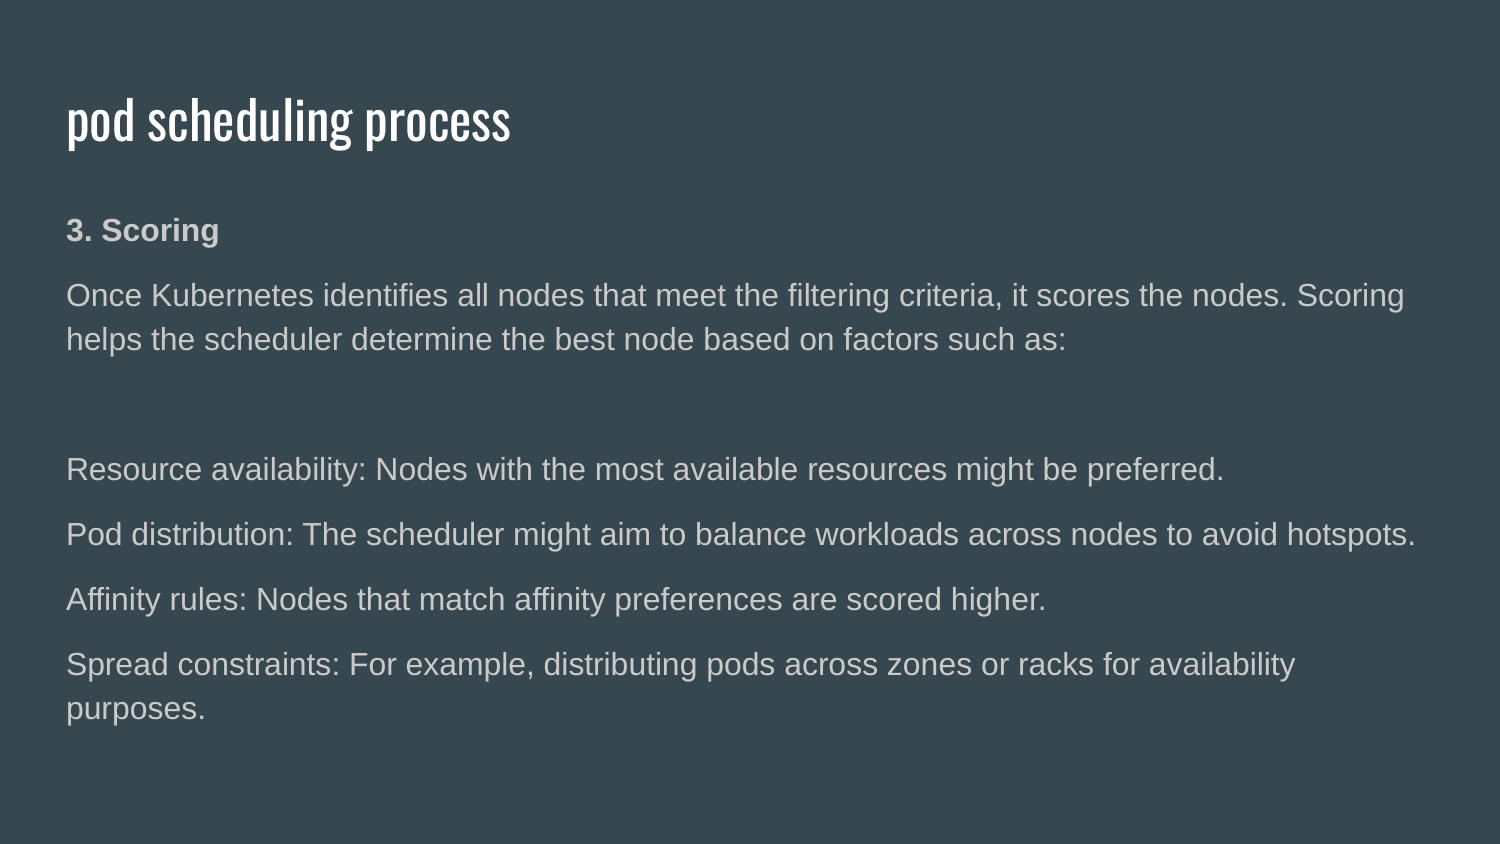

# pod scheduling process
3. Scoring
Once Kubernetes identifies all nodes that meet the filtering criteria, it scores the nodes. Scoring helps the scheduler determine the best node based on factors such as:

Resource availability: Nodes with the most available resources might be preferred.
Pod distribution: The scheduler might aim to balance workloads across nodes to avoid hotspots.
Affinity rules: Nodes that match affinity preferences are scored higher.
Spread constraints: For example, distributing pods across zones or racks for availability purposes.